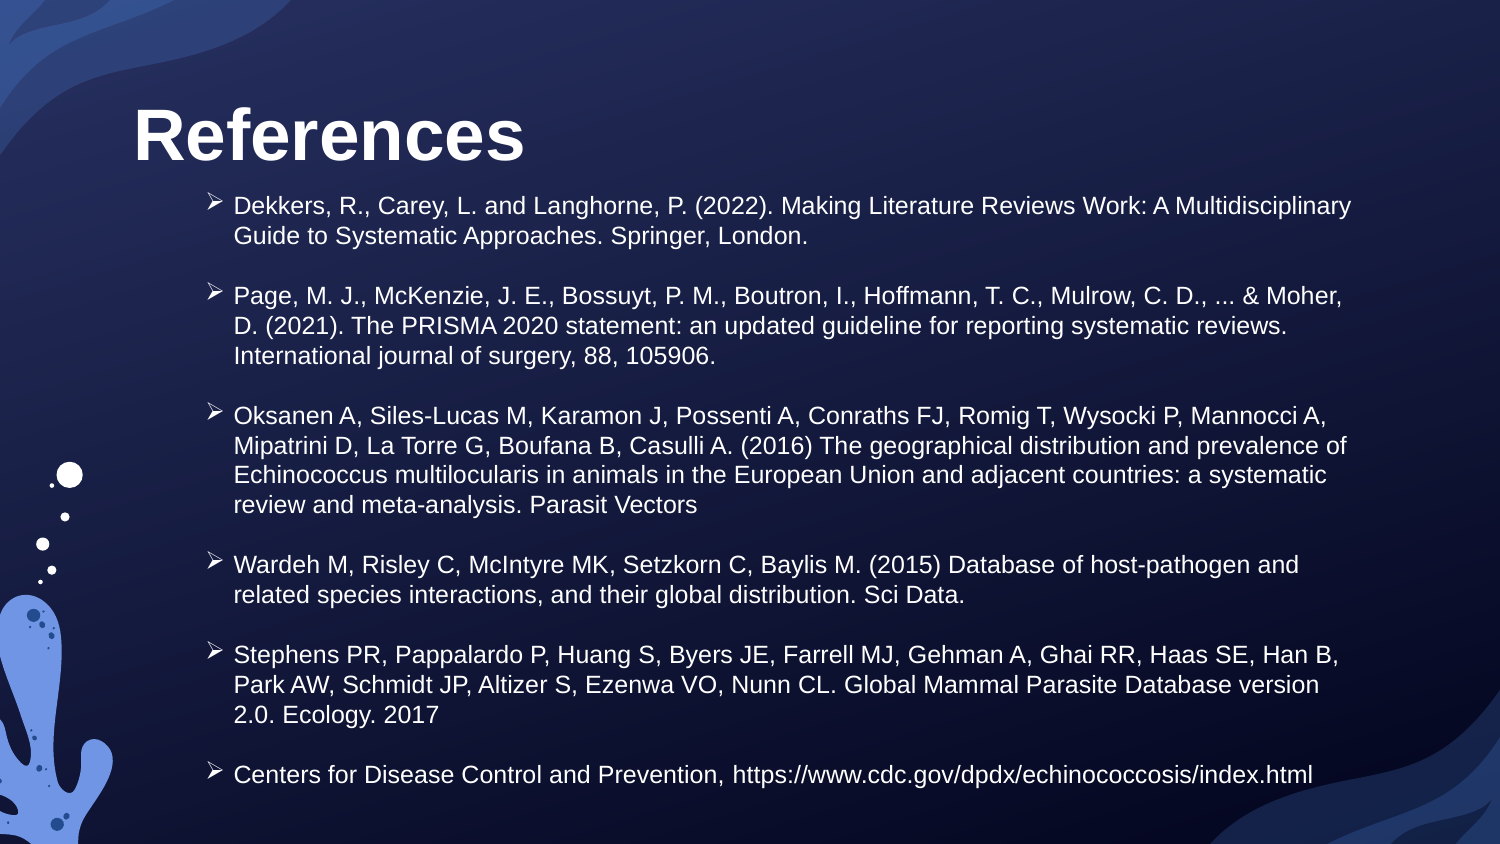

# References
Dekkers, R., Carey, L. and Langhorne, P. (2022). Making Literature Reviews Work: A Multidisciplinary Guide to Systematic Approaches. Springer, London.

Page, M. J., McKenzie, J. E., Bossuyt, P. M., Boutron, I., Hoffmann, T. C., Mulrow, C. D., ... & Moher, D. (2021). The PRISMA 2020 statement: an updated guideline for reporting systematic reviews. International journal of surgery, 88, 105906.

Oksanen A, Siles-Lucas M, Karamon J, Possenti A, Conraths FJ, Romig T, Wysocki P, Mannocci A, Mipatrini D, La Torre G, Boufana B, Casulli A. (2016) The geographical distribution and prevalence of Echinococcus multilocularis in animals in the European Union and adjacent countries: a systematic review and meta-analysis. Parasit Vectors

Wardeh M, Risley C, McIntyre MK, Setzkorn C, Baylis M. (2015) Database of host-pathogen and related species interactions, and their global distribution. Sci Data.

Stephens PR, Pappalardo P, Huang S, Byers JE, Farrell MJ, Gehman A, Ghai RR, Haas SE, Han B, Park AW, Schmidt JP, Altizer S, Ezenwa VO, Nunn CL. Global Mammal Parasite Database version 2.0. Ecology. 2017

Centers for Disease Control and Prevention, https://www.cdc.gov/dpdx/echinococcosis/index.html